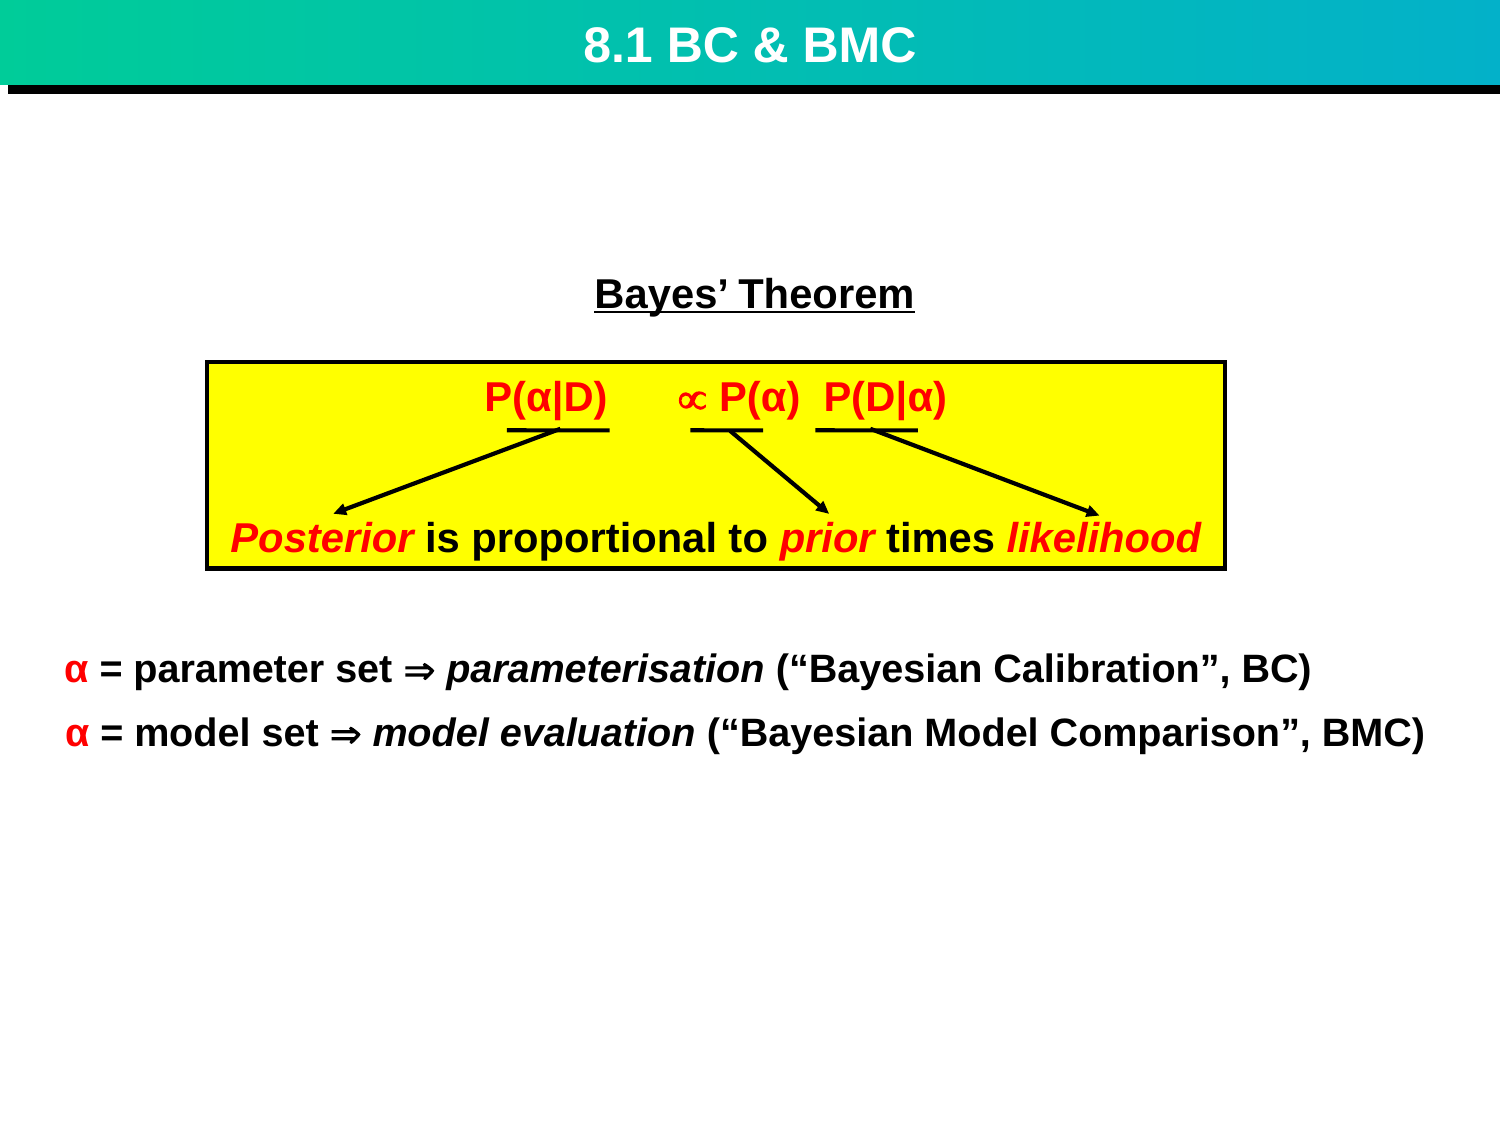

# 8.1 BC & BMC
Bayes’ Theorem
P(α|D) 	∝ P(α)  P(D|α)

Posterior is proportional to prior times likelihood

α = parameter set ⇒ parameterisation (“Bayesian Calibration”, BC)
α = model set ⇒ model evaluation (“Bayesian Model Comparison”, BMC)